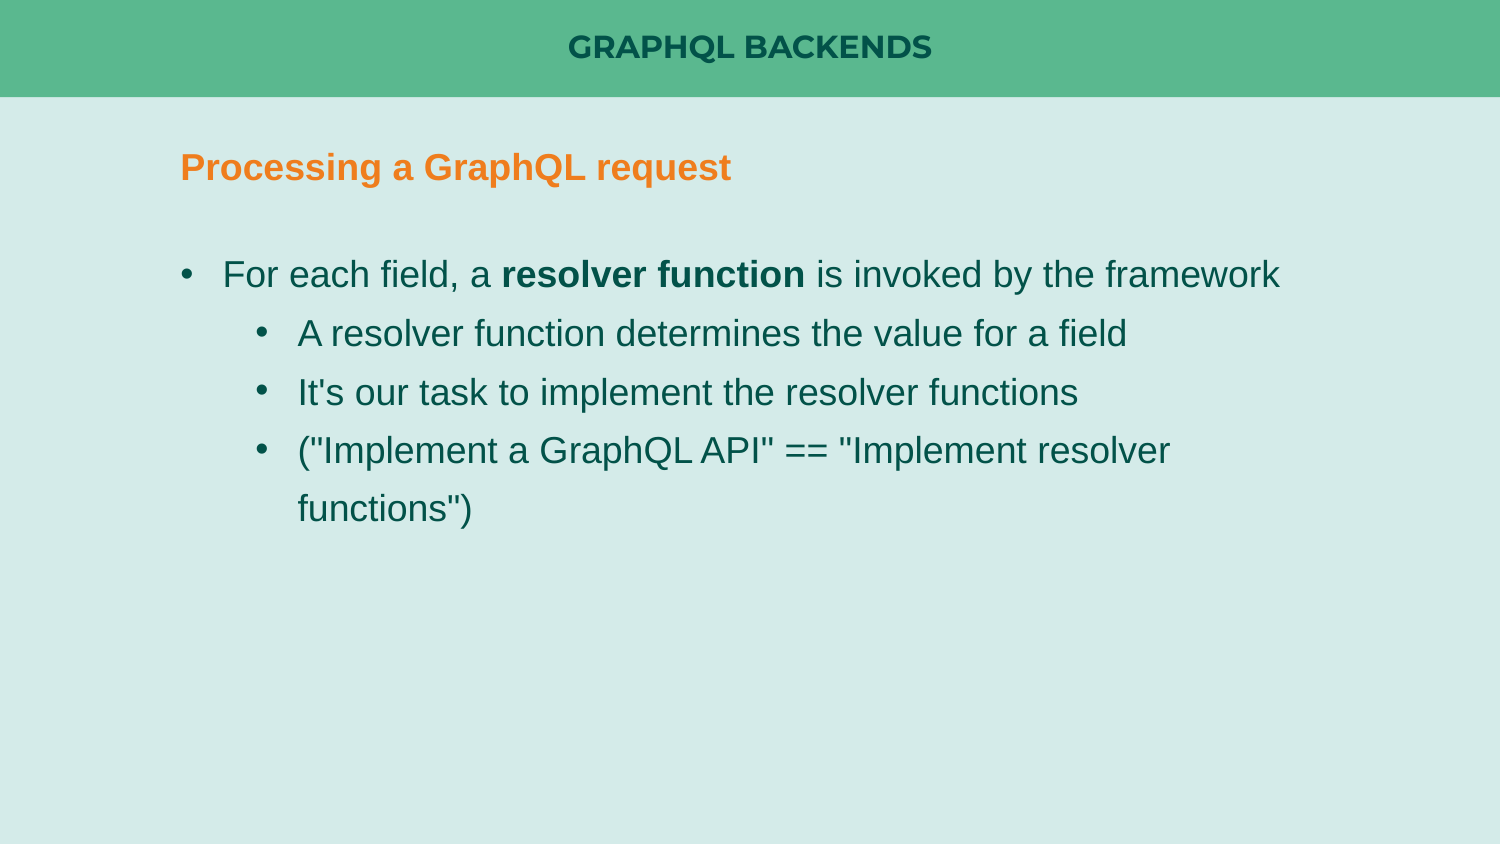

# GraphQL backends
Processing a GraphQL request

For each field, a resolver function is invoked by the framework
A resolver function determines the value for a field
It's our task to implement the resolver functions
("Implement a GraphQL API" == "Implement resolver functions")